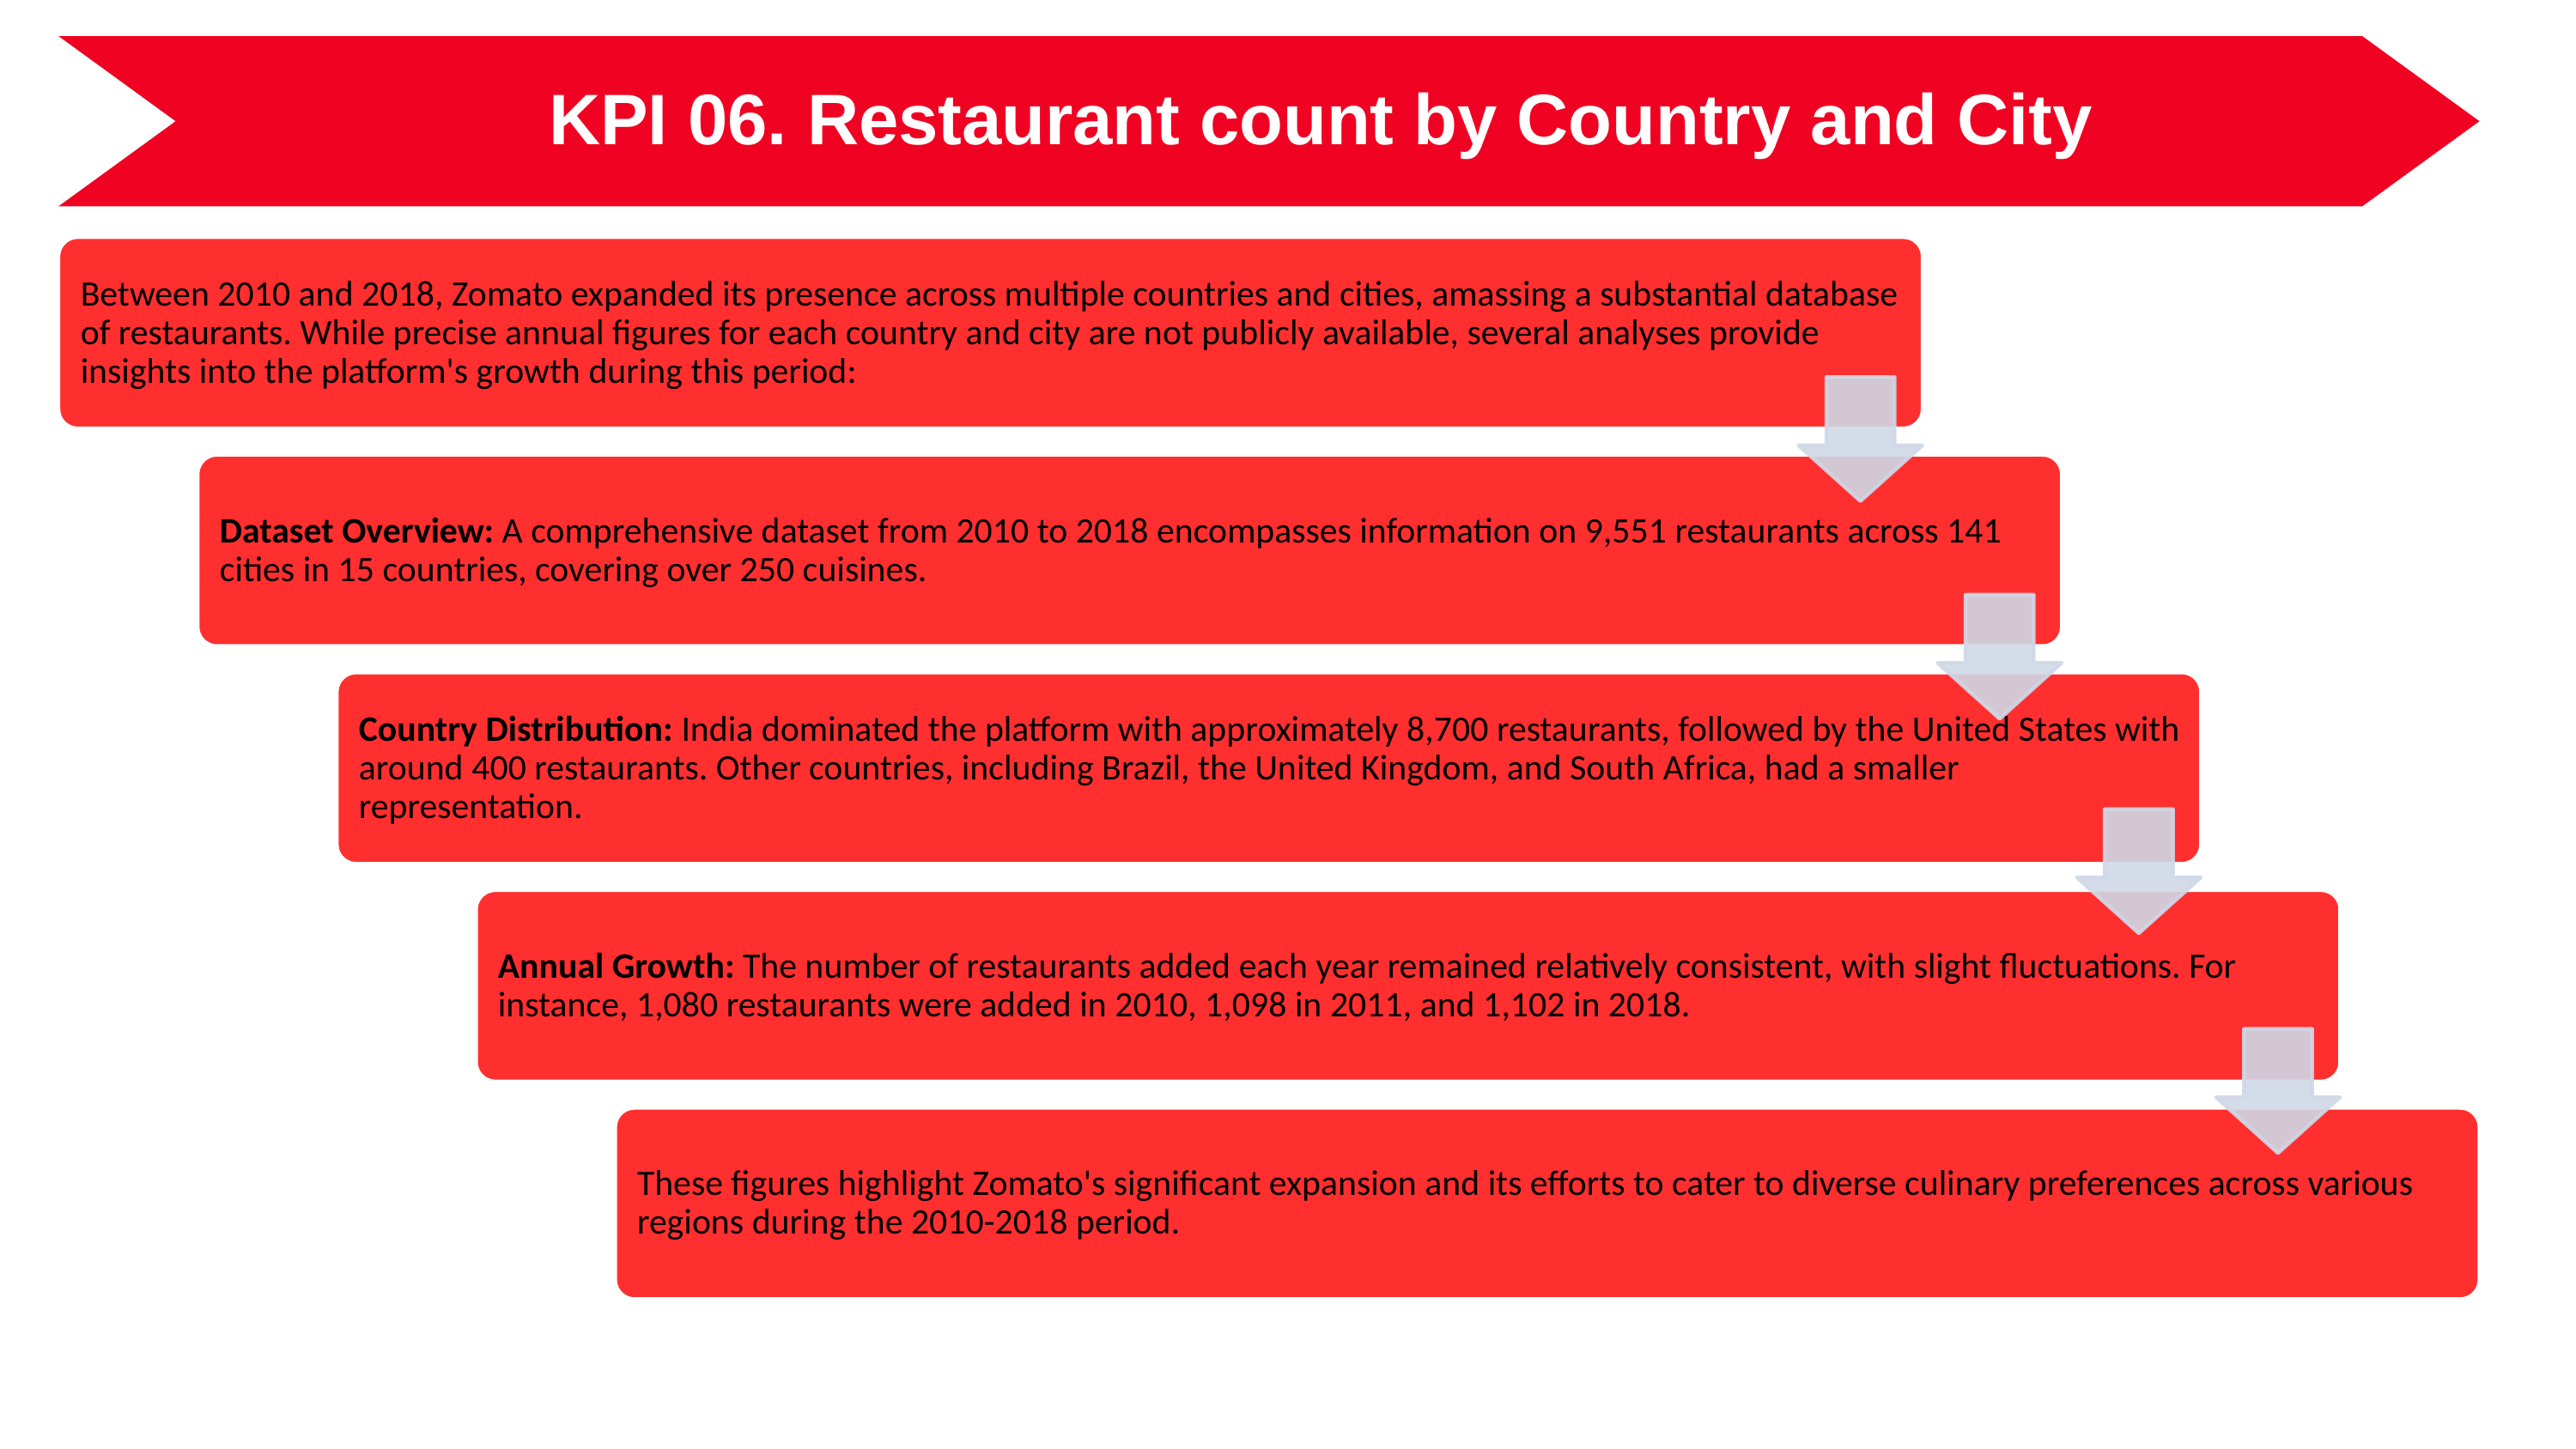

KPI 06. Restaurant count by Country and City
Between 2010 and 2018, Zomato expanded its presence across multiple countries and cities, amassing a substantial database of restaurants. While precise annual figures for each country and city are not publicly available, several analyses provide insights into the platform's growth during this period:
Dataset Overview: A comprehensive dataset from 2010 to 2018 encompasses information on 9,551 restaurants across 141 cities in 15 countries, covering over 250 cuisines.
Country Distribution: India dominated the platform with approximately 8,700 restaurants, followed by the United States with around 400 restaurants. Other countries, including Brazil, the United Kingdom, and South Africa, had a smaller representation.
Annual Growth: The number of restaurants added each year remained relatively consistent, with slight fluctuations. For instance, 1,080 restaurants were added in 2010, 1,098 in 2011, and 1,102 in 2018.
These figures highlight Zomato's significant expansion and its efforts to cater to diverse culinary preferences across various regions during the 2010-2018 period.

Key Insights :
Indian Dises :